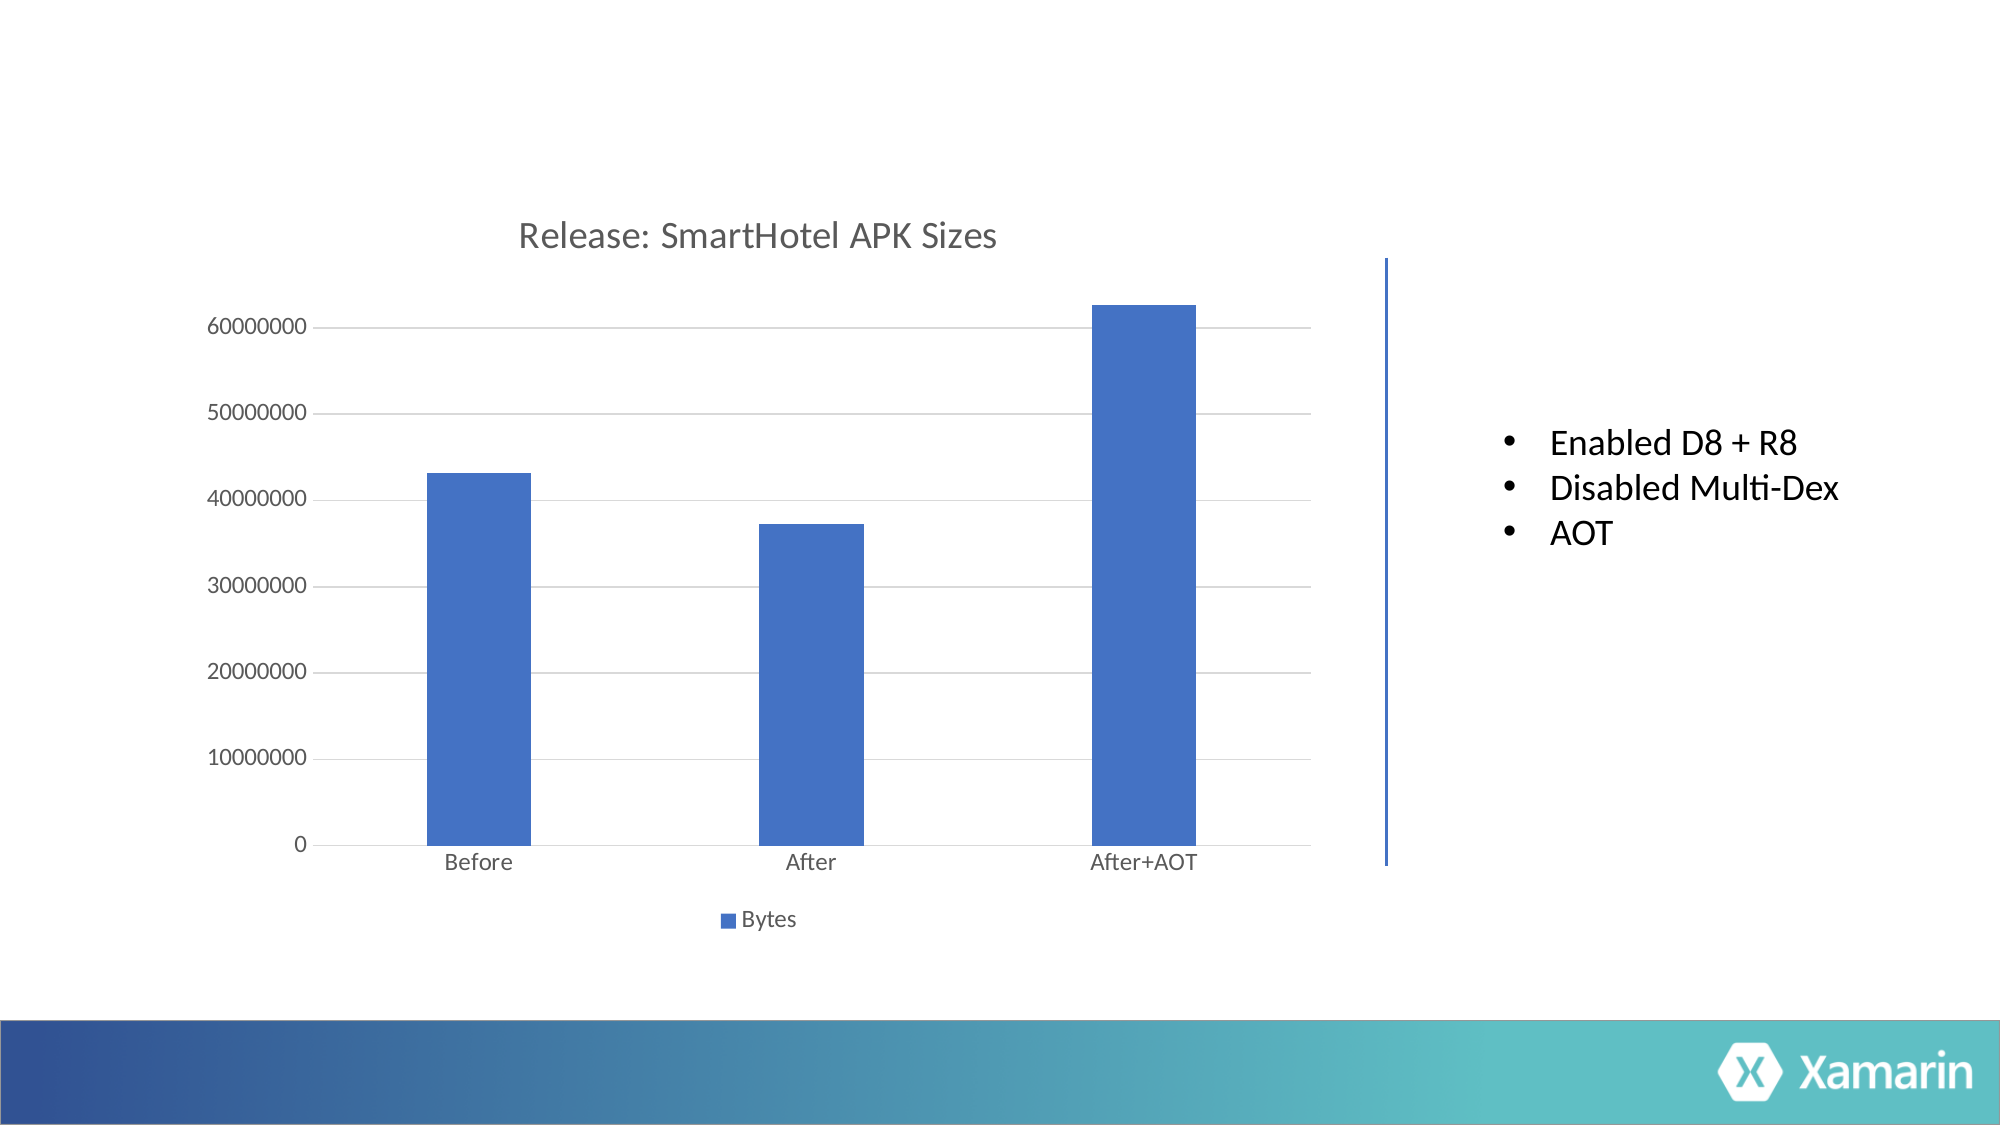

### Chart: Release: SmartHotel APK Sizes

| Category | Bytes |
|---|---|
| Before | 43167238.0 |
| After | 37252016.0 |
| After+AOT | 62601284.0 |
Enabled D8 + R8
Disabled Multi-Dex
AOT